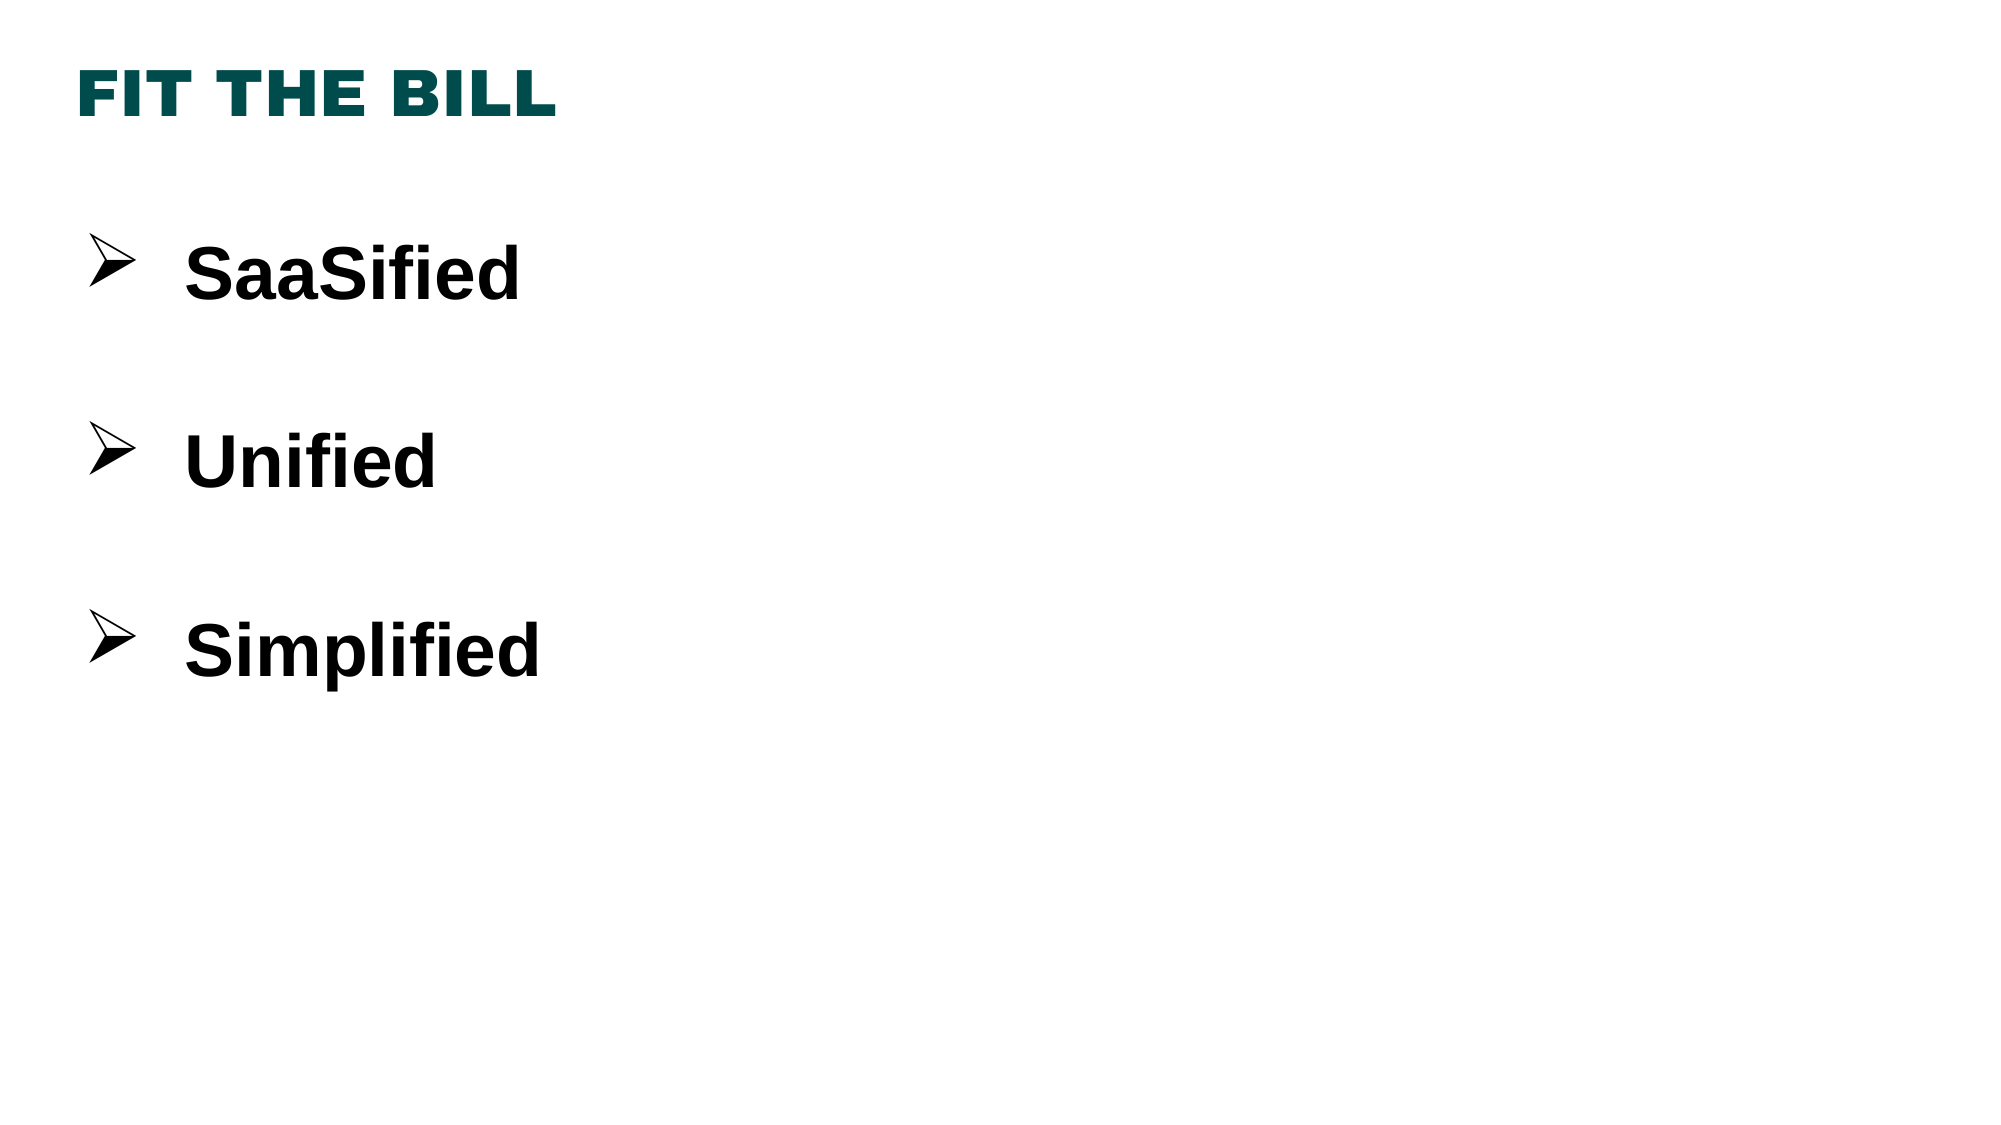

# FIT THE BILL
  SaaSified

  Unified

  Simplified